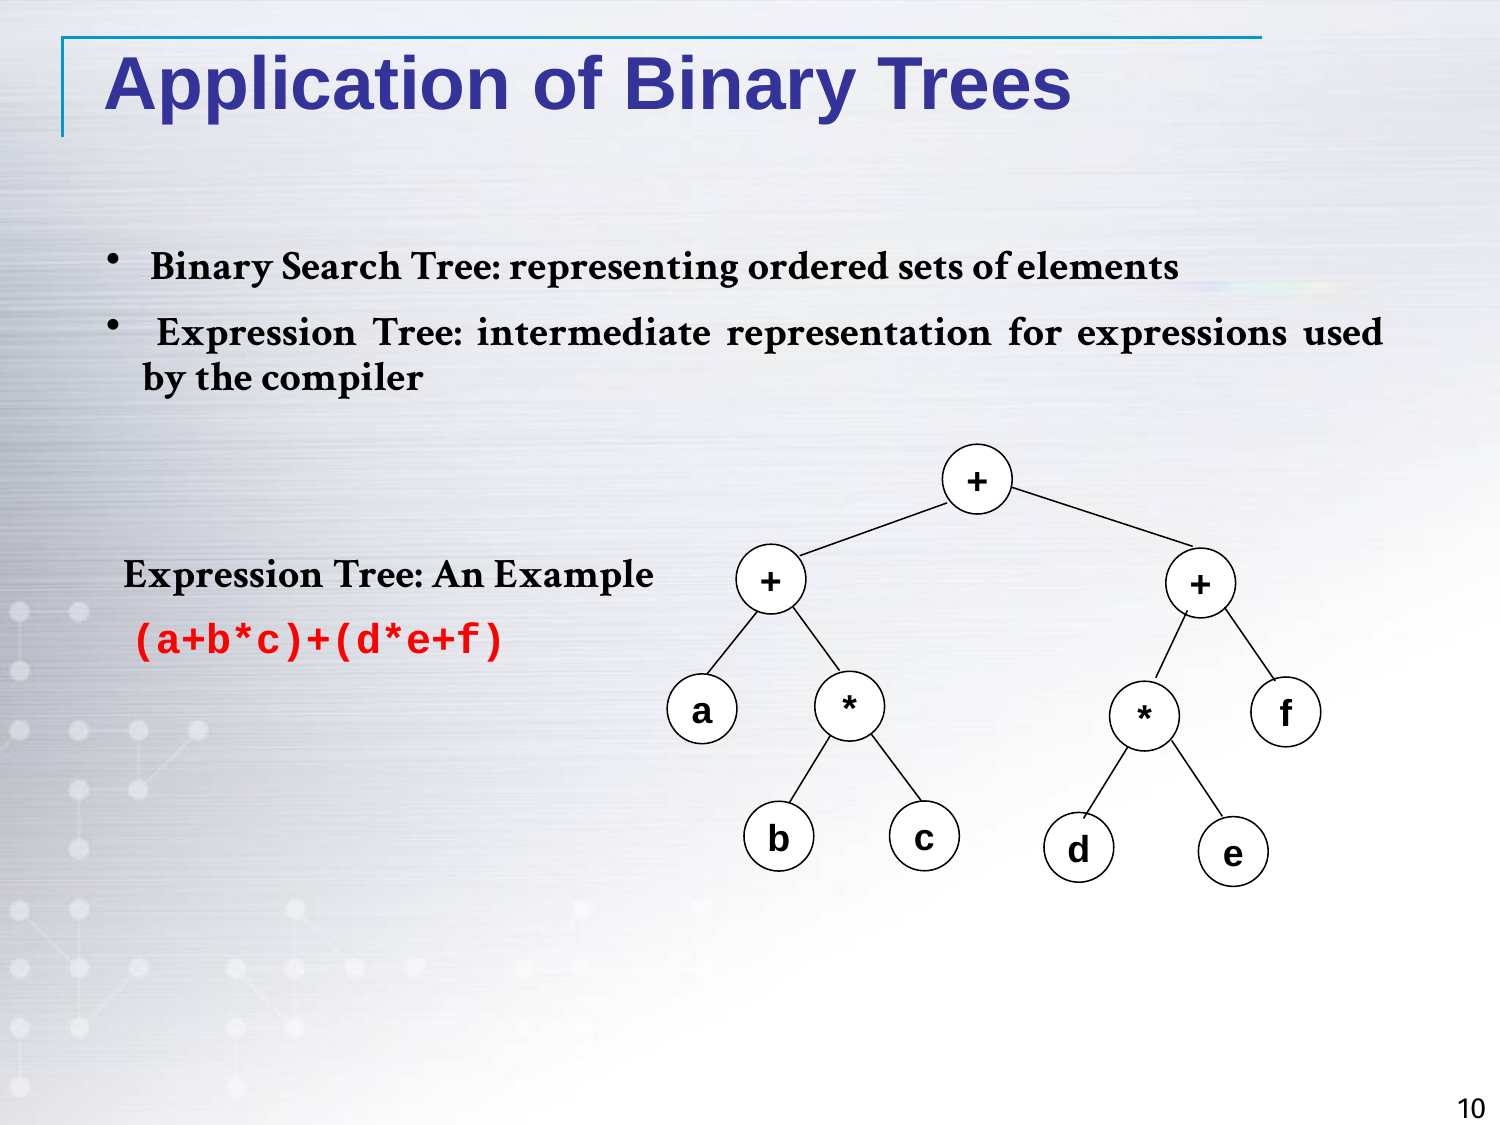

Application of Binary Trees
 Binary Search Tree: representing ordered sets of elements
 Expression Tree: intermediate representation for expressions used by the compiler

  Expression Tree: An Example
 (a+b*c)+(d*e+f)
+

+
+

*
a
f
*

c
b
d
e
10